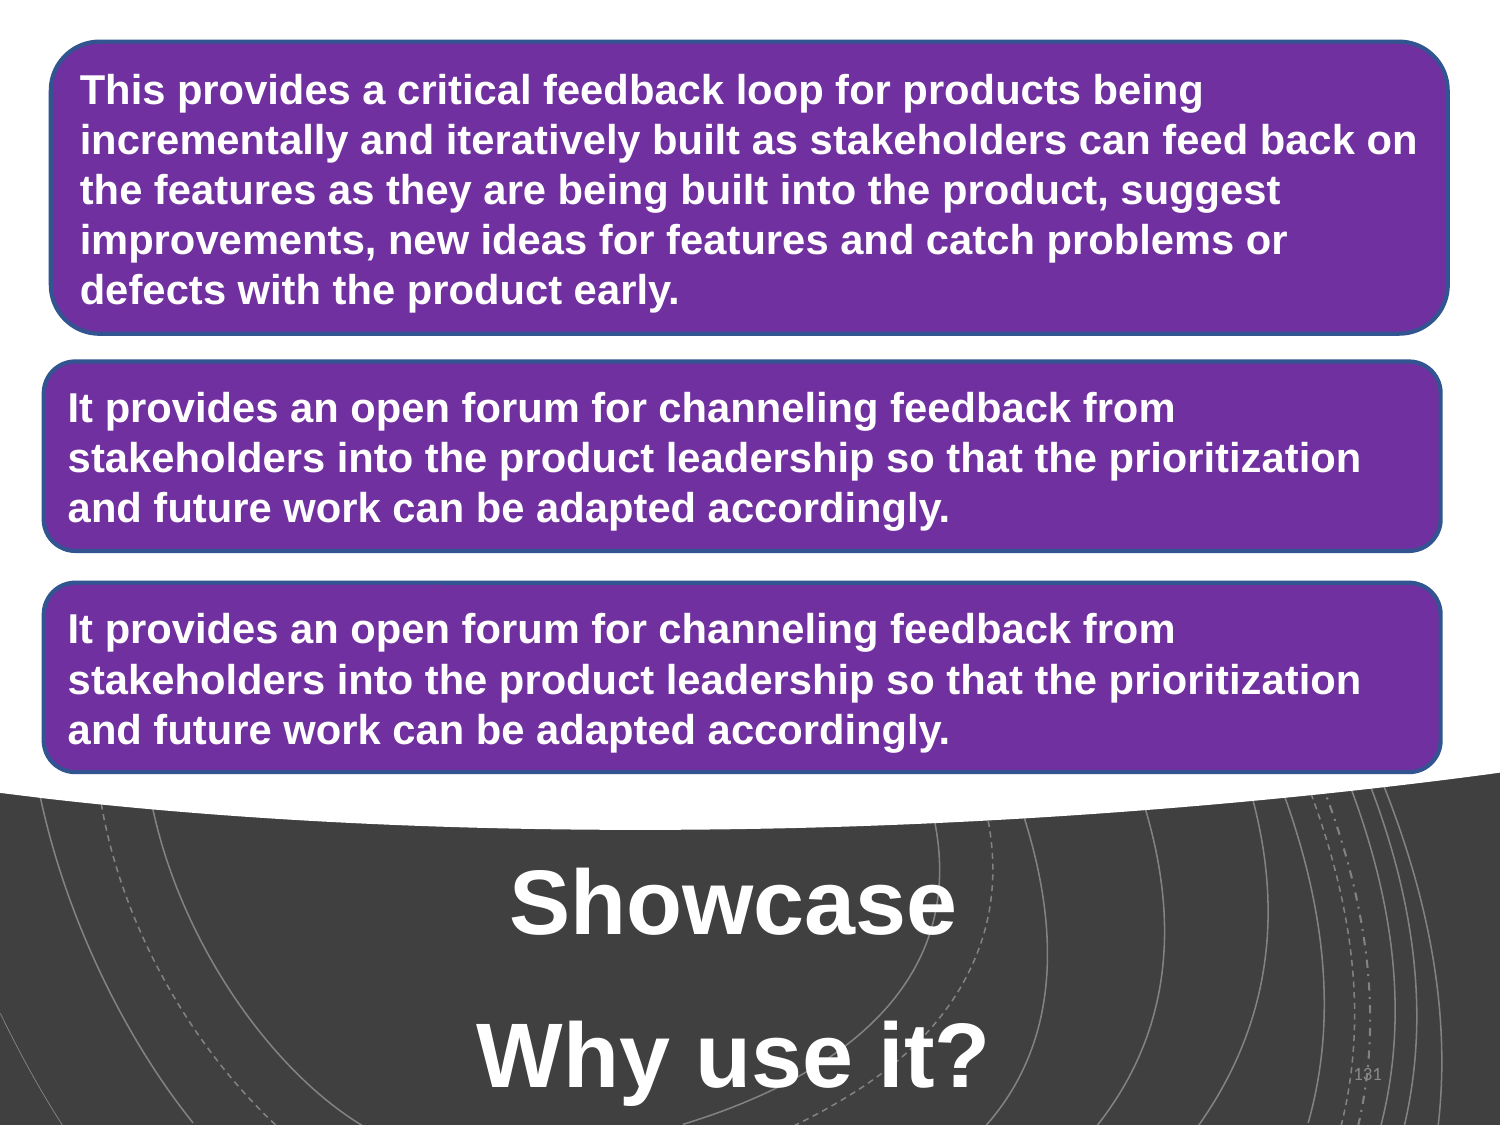

This provides a critical feedback loop for products being incrementally and iteratively built as stakeholders can feed back on the features as they are being built into the product, suggest improvements, new ideas for features and catch problems or defects with the product early.
It provides an open forum for channeling feedback from stakeholders into the product leadership so that the prioritization and future work can be adapted accordingly.
It provides an open forum for channeling feedback from stakeholders into the product leadership so that the prioritization and future work can be adapted accordingly.
# Showcase Why use it?
131